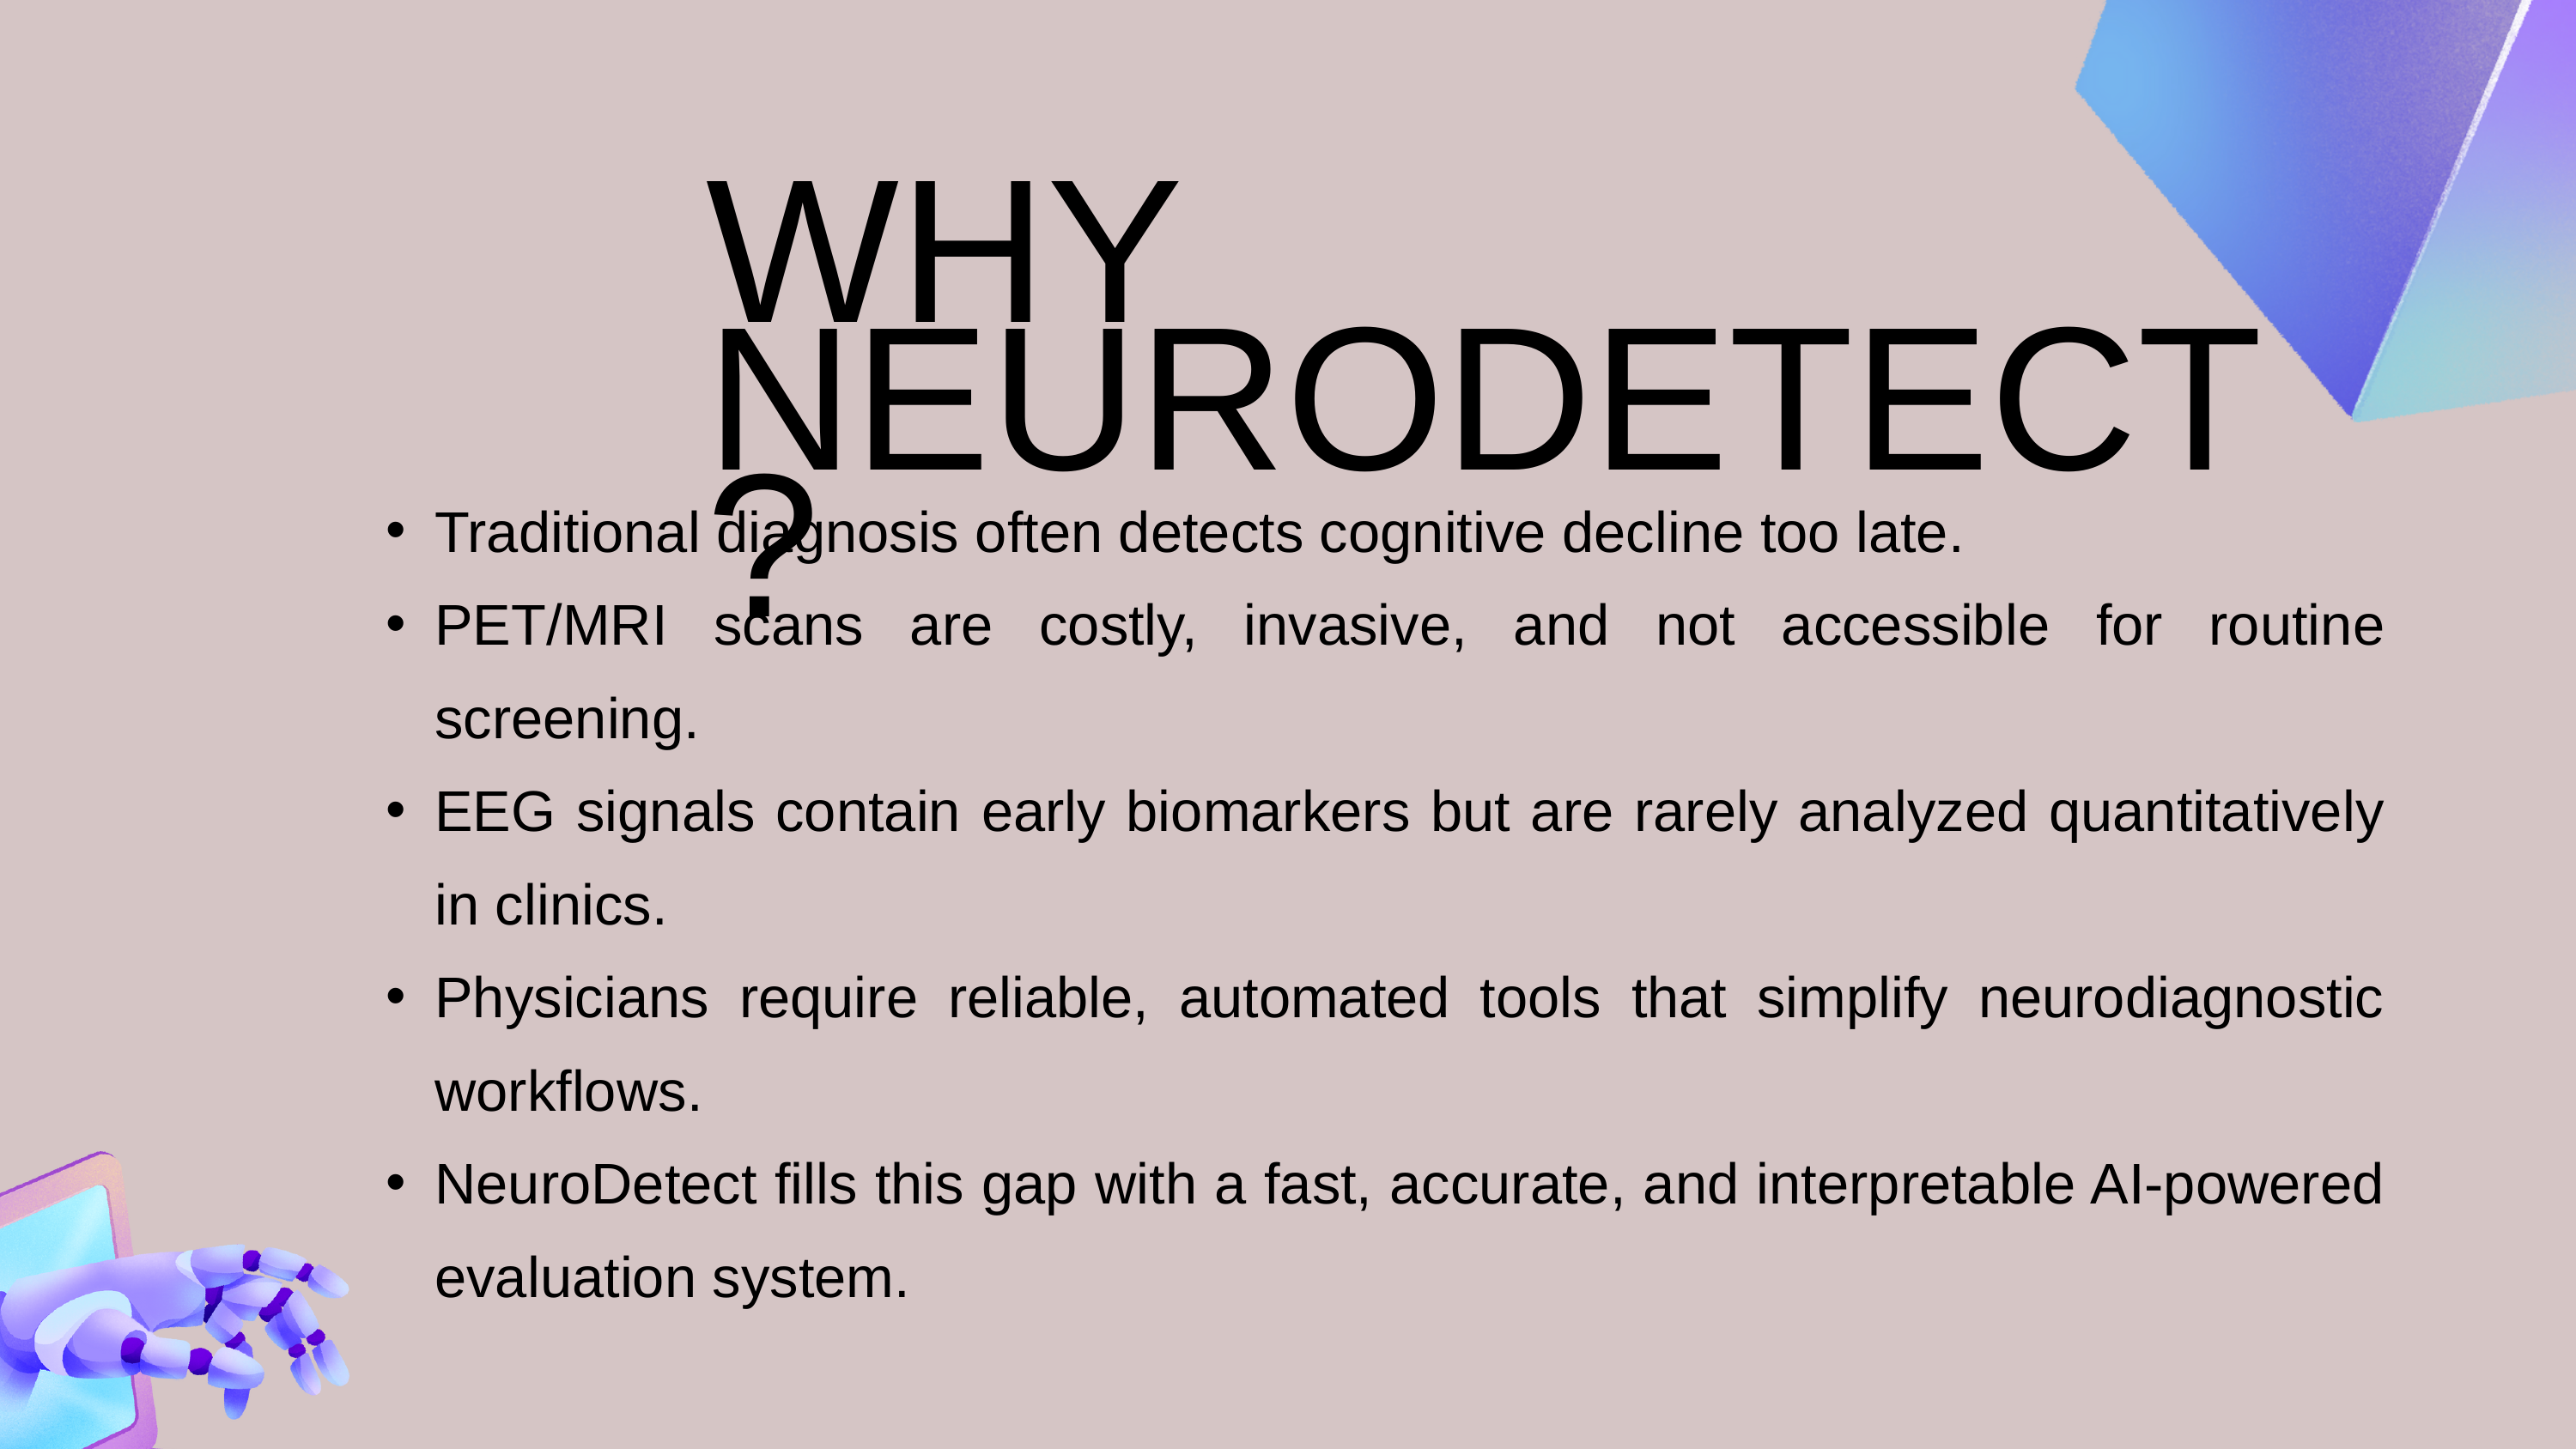

WHY NEURODETECT?
Traditional diagnosis often detects cognitive decline too late.
PET/MRI scans are costly, invasive, and not accessible for routine screening.
EEG signals contain early biomarkers but are rarely analyzed quantitatively in clinics.
Physicians require reliable, automated tools that simplify neurodiagnostic workflows.
NeuroDetect fills this gap with a fast, accurate, and interpretable AI-powered evaluation system.